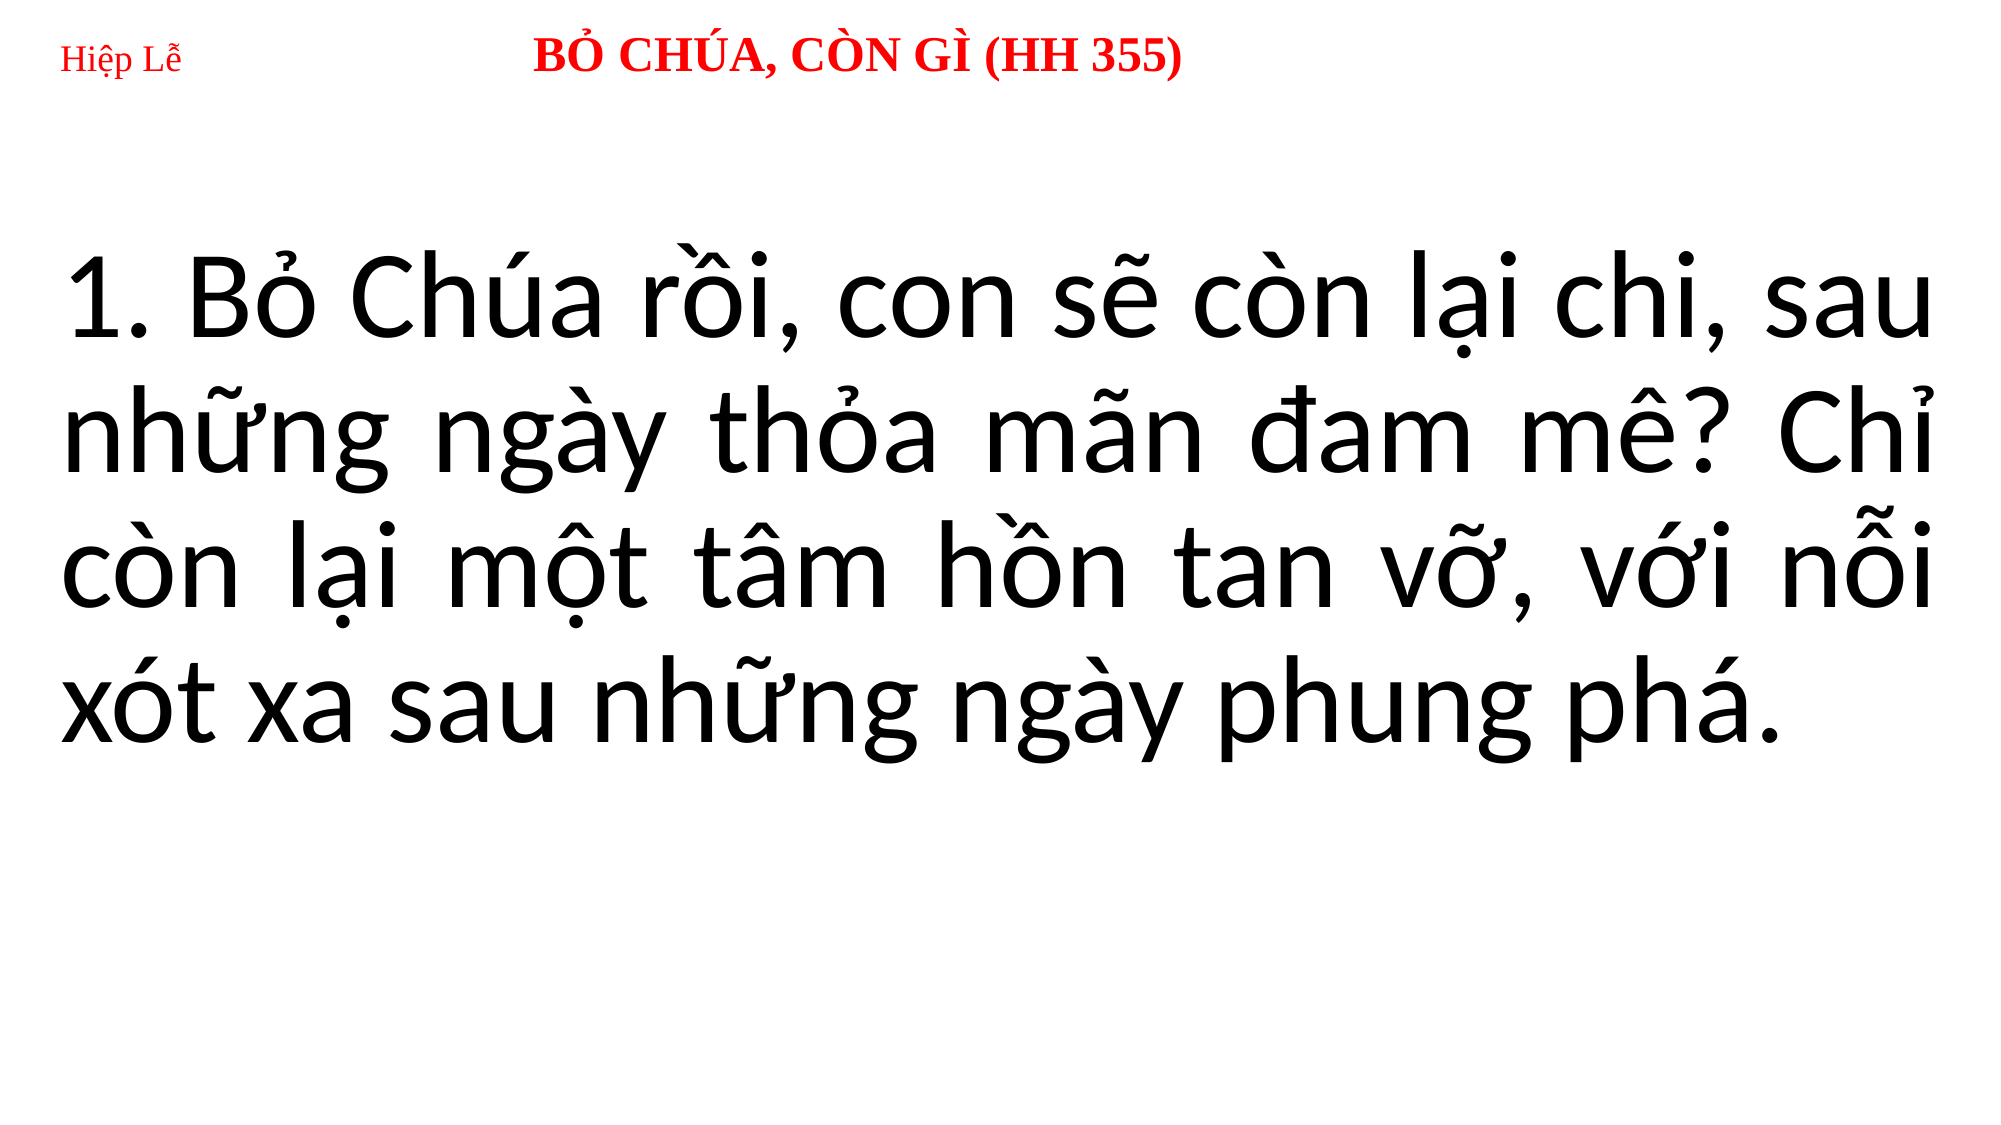

# Hiệp Lễ                                     BỎ CHÚA, CÒN GÌ (HH 355)
1. Bỏ Chúa rồi, con sẽ còn lại chi, sau những ngày thỏa mãn đam mê? Chỉ còn lại một tâm hồn tan vỡ, với nỗi xót xa sau những ngày phung phá.